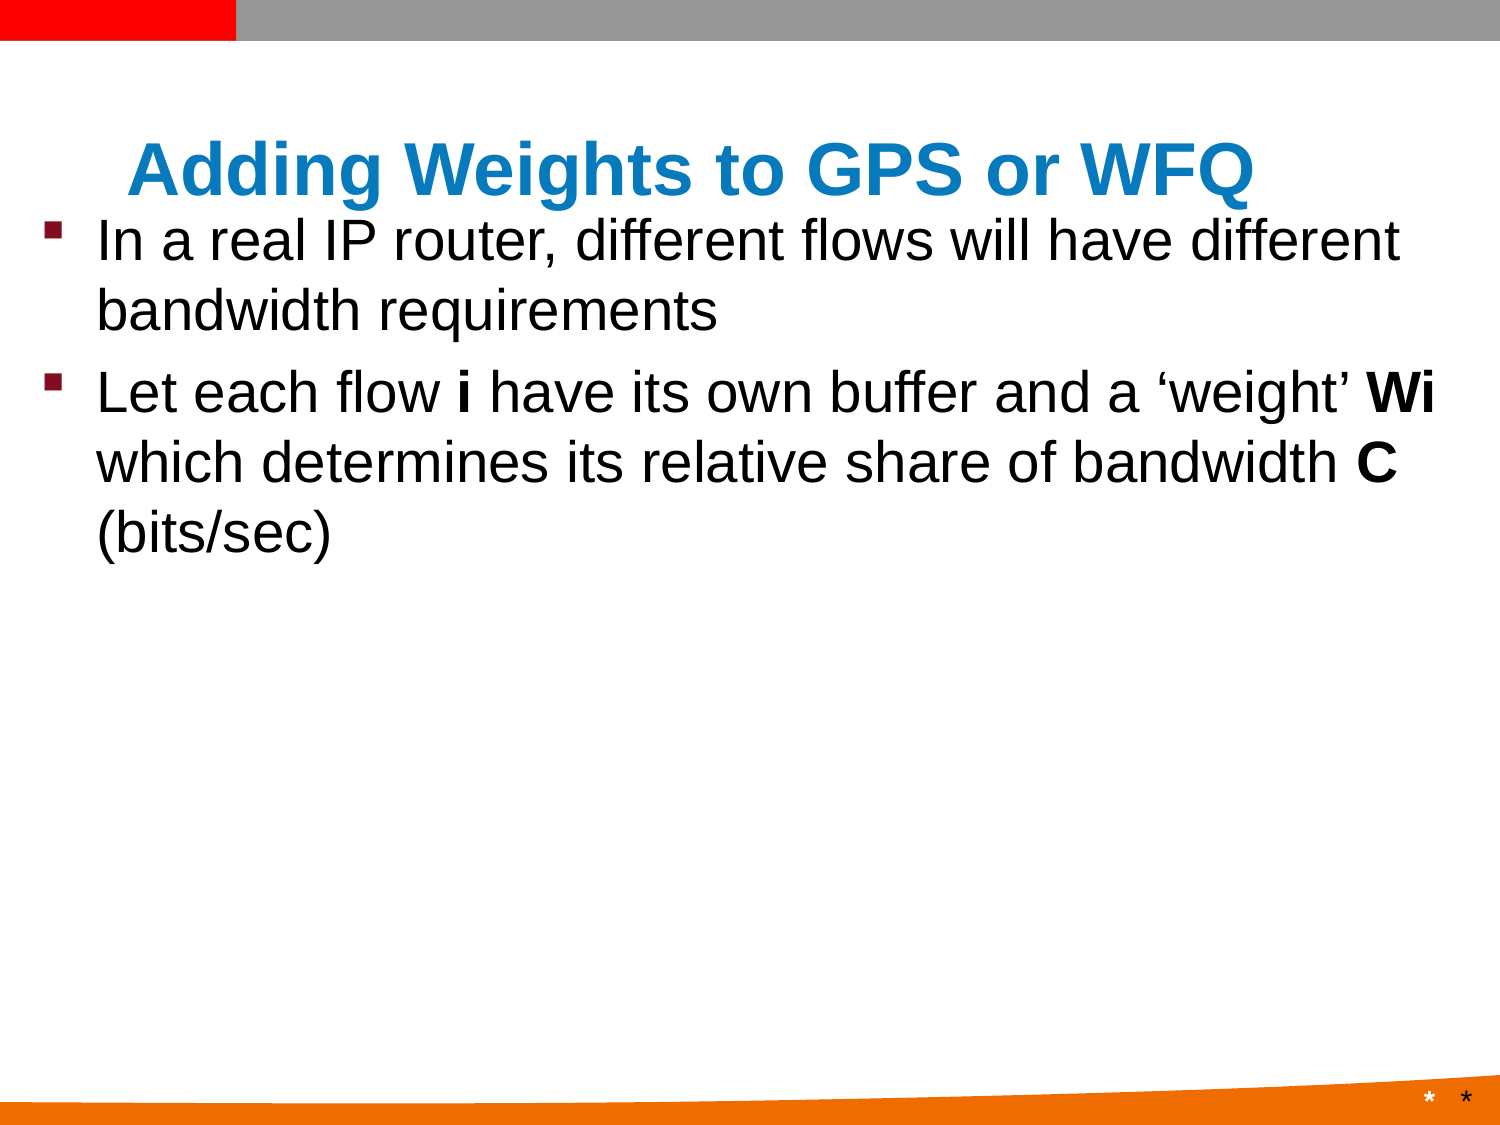

# Adding Weights to GPS or WFQ
In a real IP router, different flows will have different bandwidth requirements
Let each flow i have its own buffer and a ‘weight’ Wi which determines its relative share of bandwidth C (bits/sec)
*